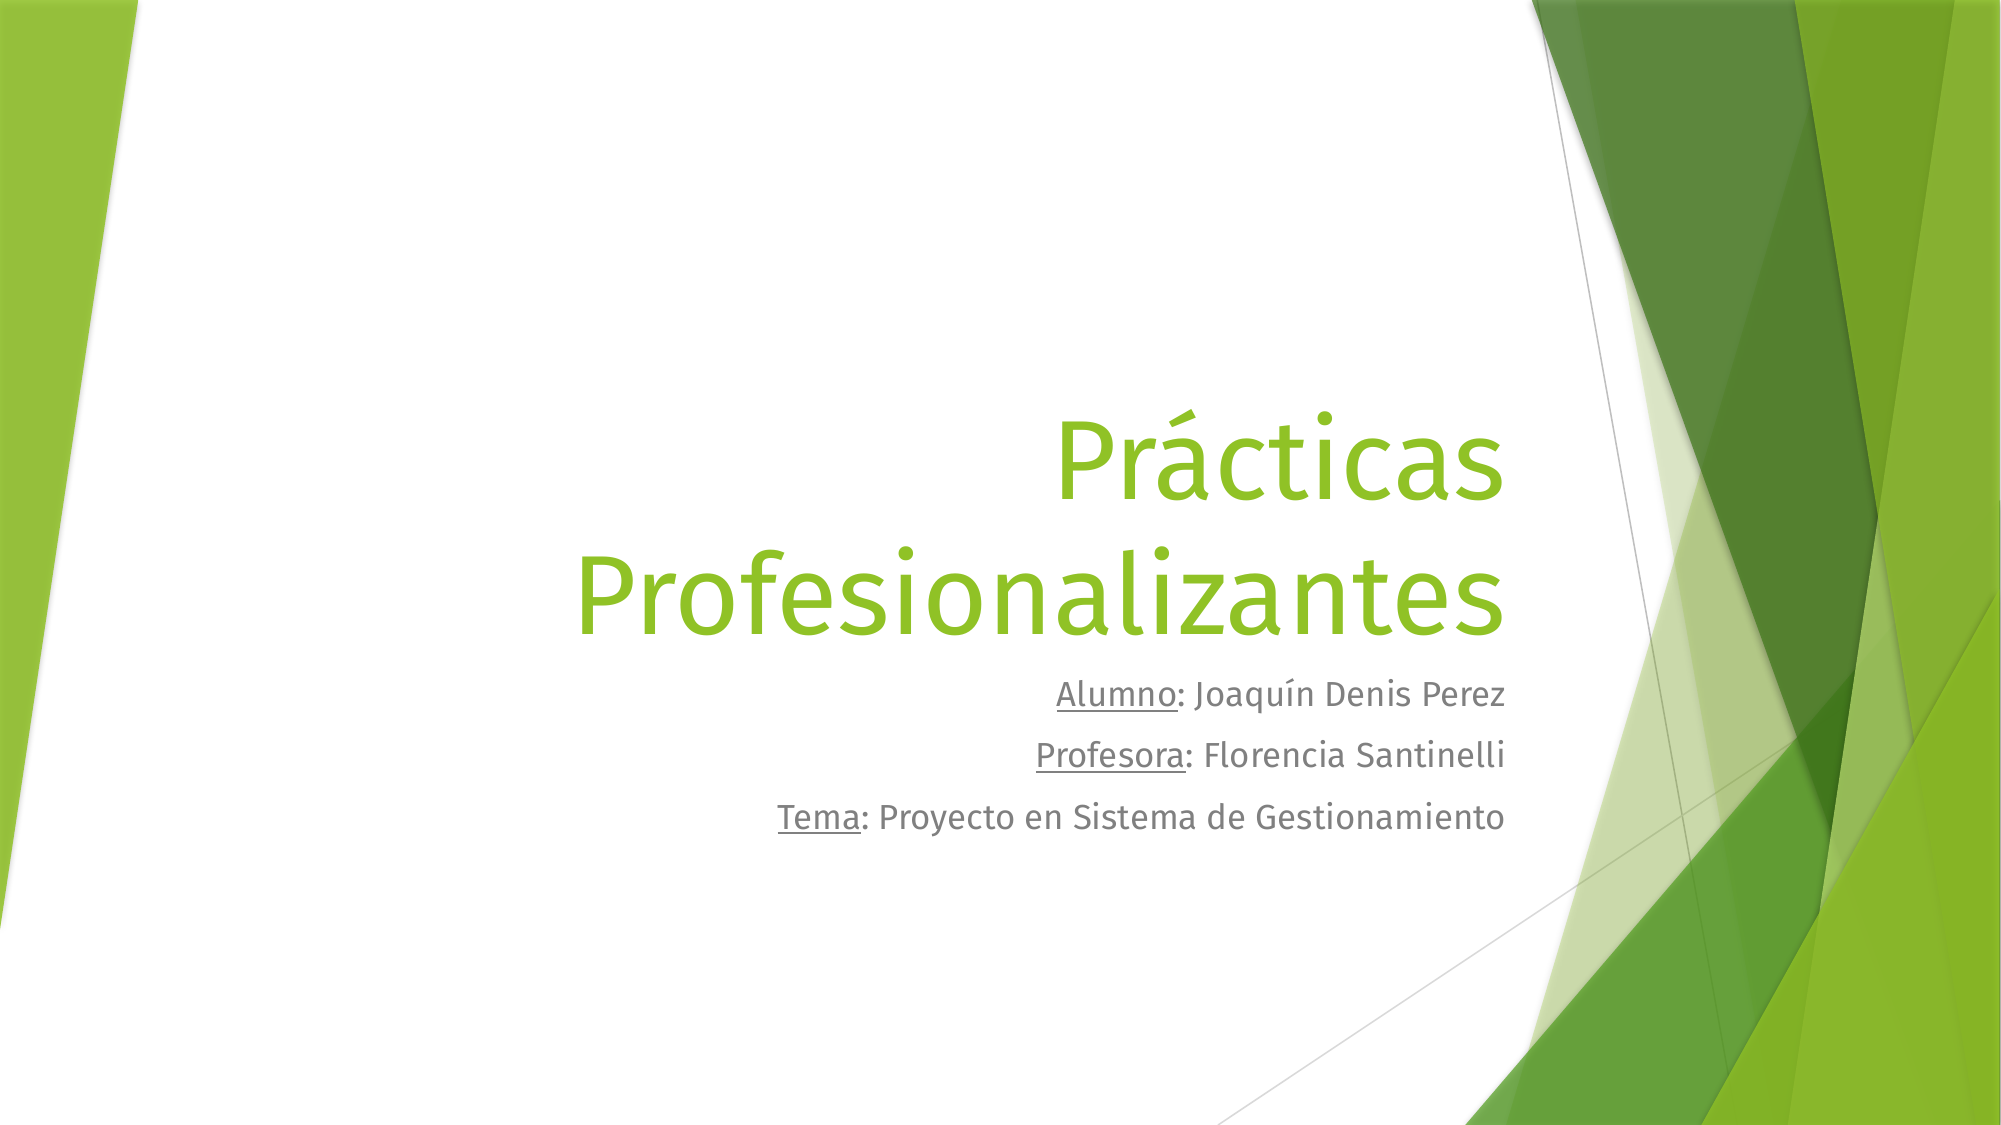

# Prácticas Profesionalizantes
Alumno: Joaquín Denis Perez
Profesora: Florencia Santinelli
Tema: Proyecto en Sistema de Gestionamiento